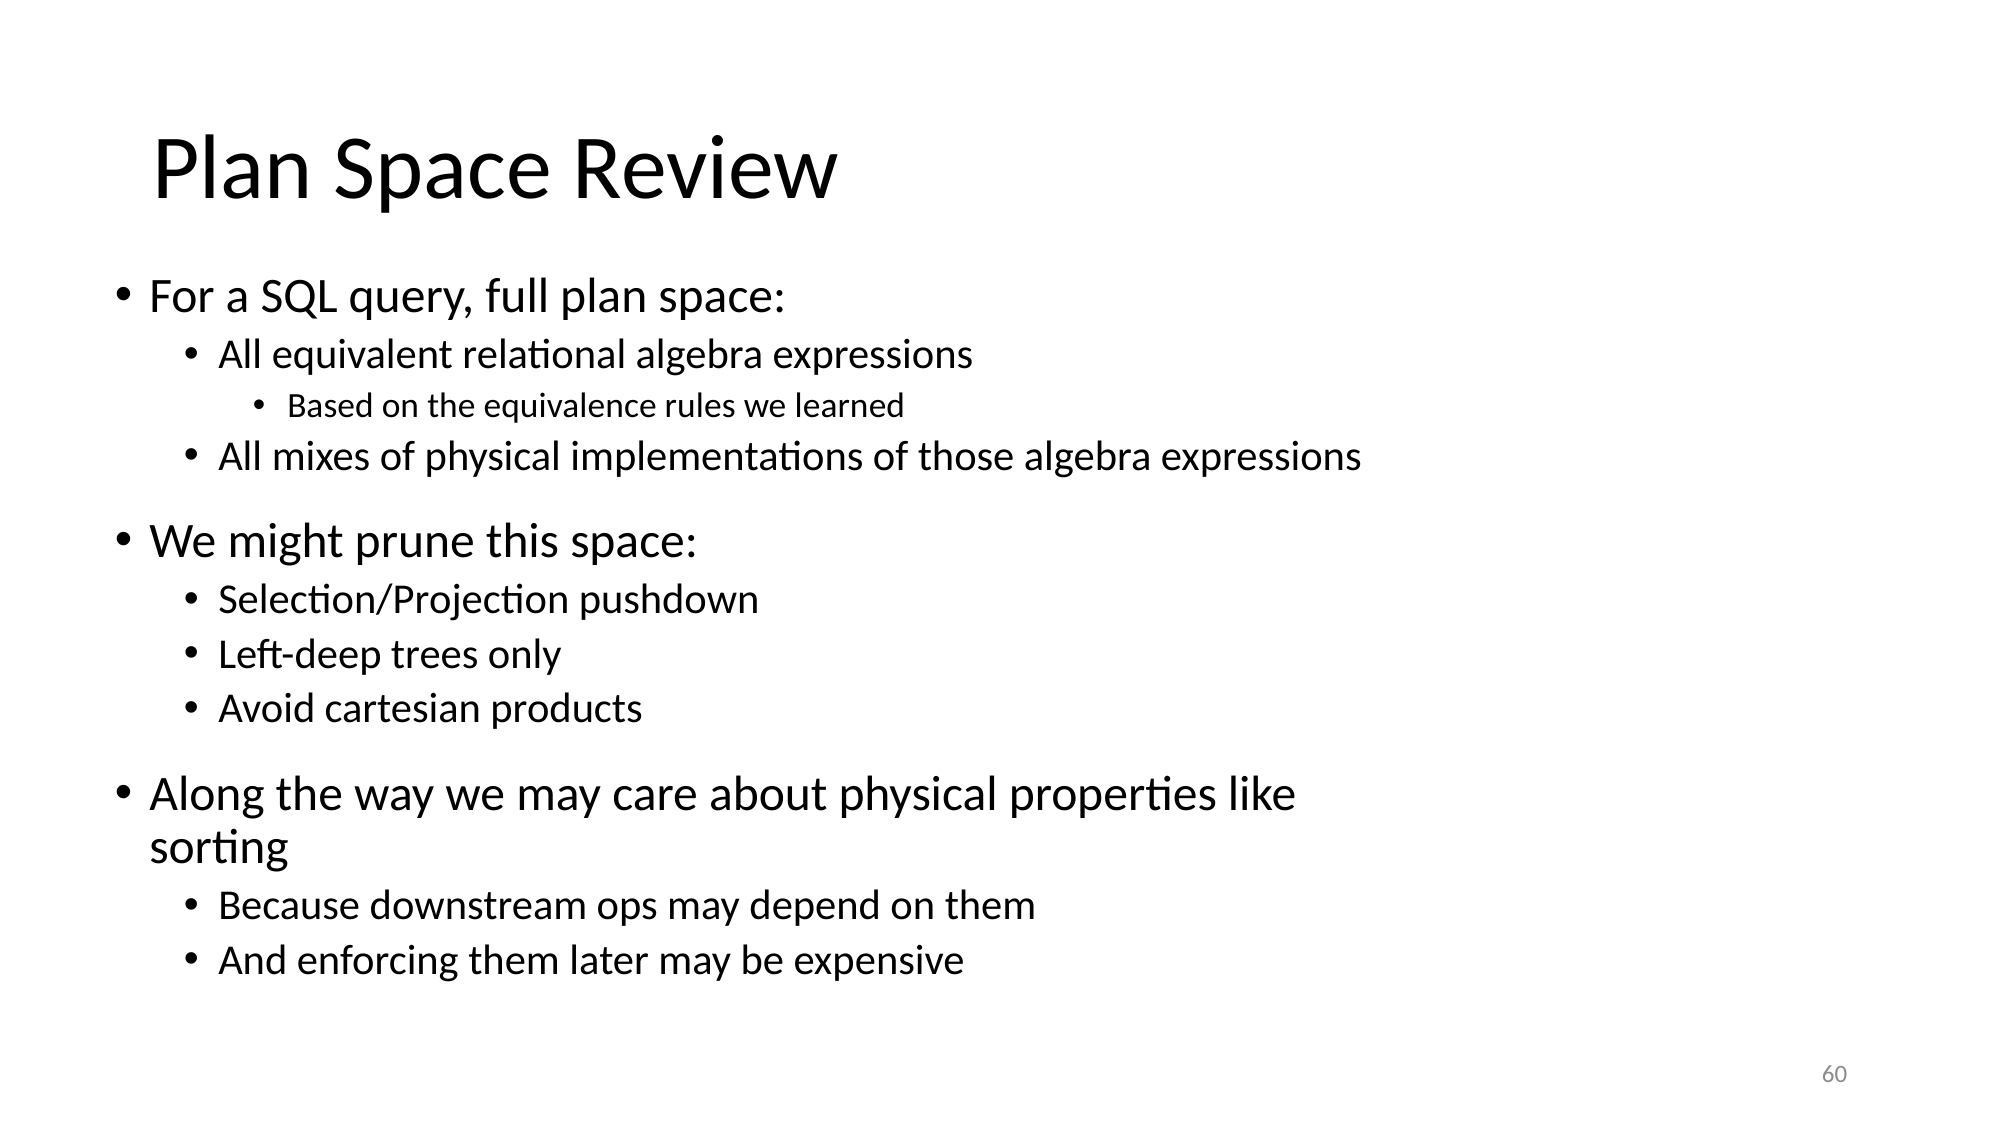

# Plan Space Review
For a SQL query, full plan space:
All equivalent relational algebra expressions
Based on the equivalence rules we learned
All mixes of physical implementations of those algebra expressions
We might prune this space:
Selection/Projection pushdown
Left-deep trees only
Avoid cartesian products
Along the way we may care about physical properties like sorting
Because downstream ops may depend on them
And enforcing them later may be expensive
60